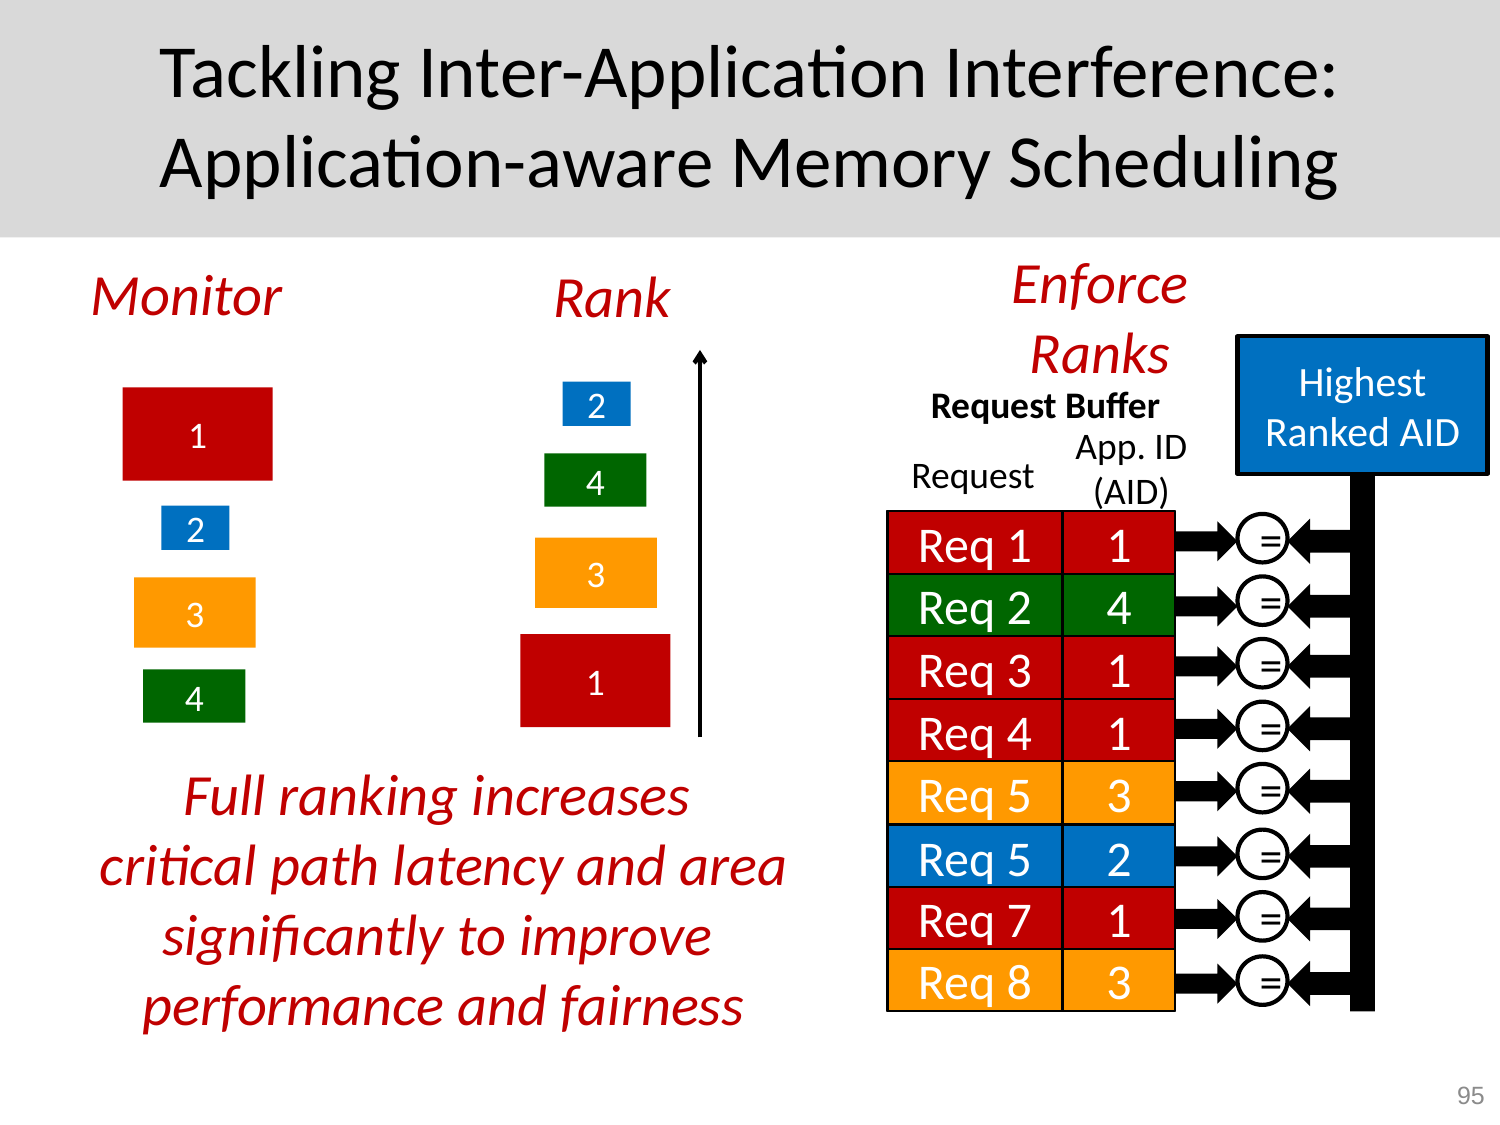

# Tackling Inter-Application Interference: Application-aware Memory Scheduling
Enforce
Ranks
Monitor
Rank
Highest Ranked AID
Request Buffer
Request

Req 1
1
Req 2
4
Req 3
1
Req 4
1
Req 5
3
Req 5
2
Req 7
1
Req 8
3
App. ID (AID)
2
1
4

=

=
=
=
=
=
=
=
2
3
3
1
4
Full ranking increases
critical path latency and area significantly to improve
performance and fairness
95